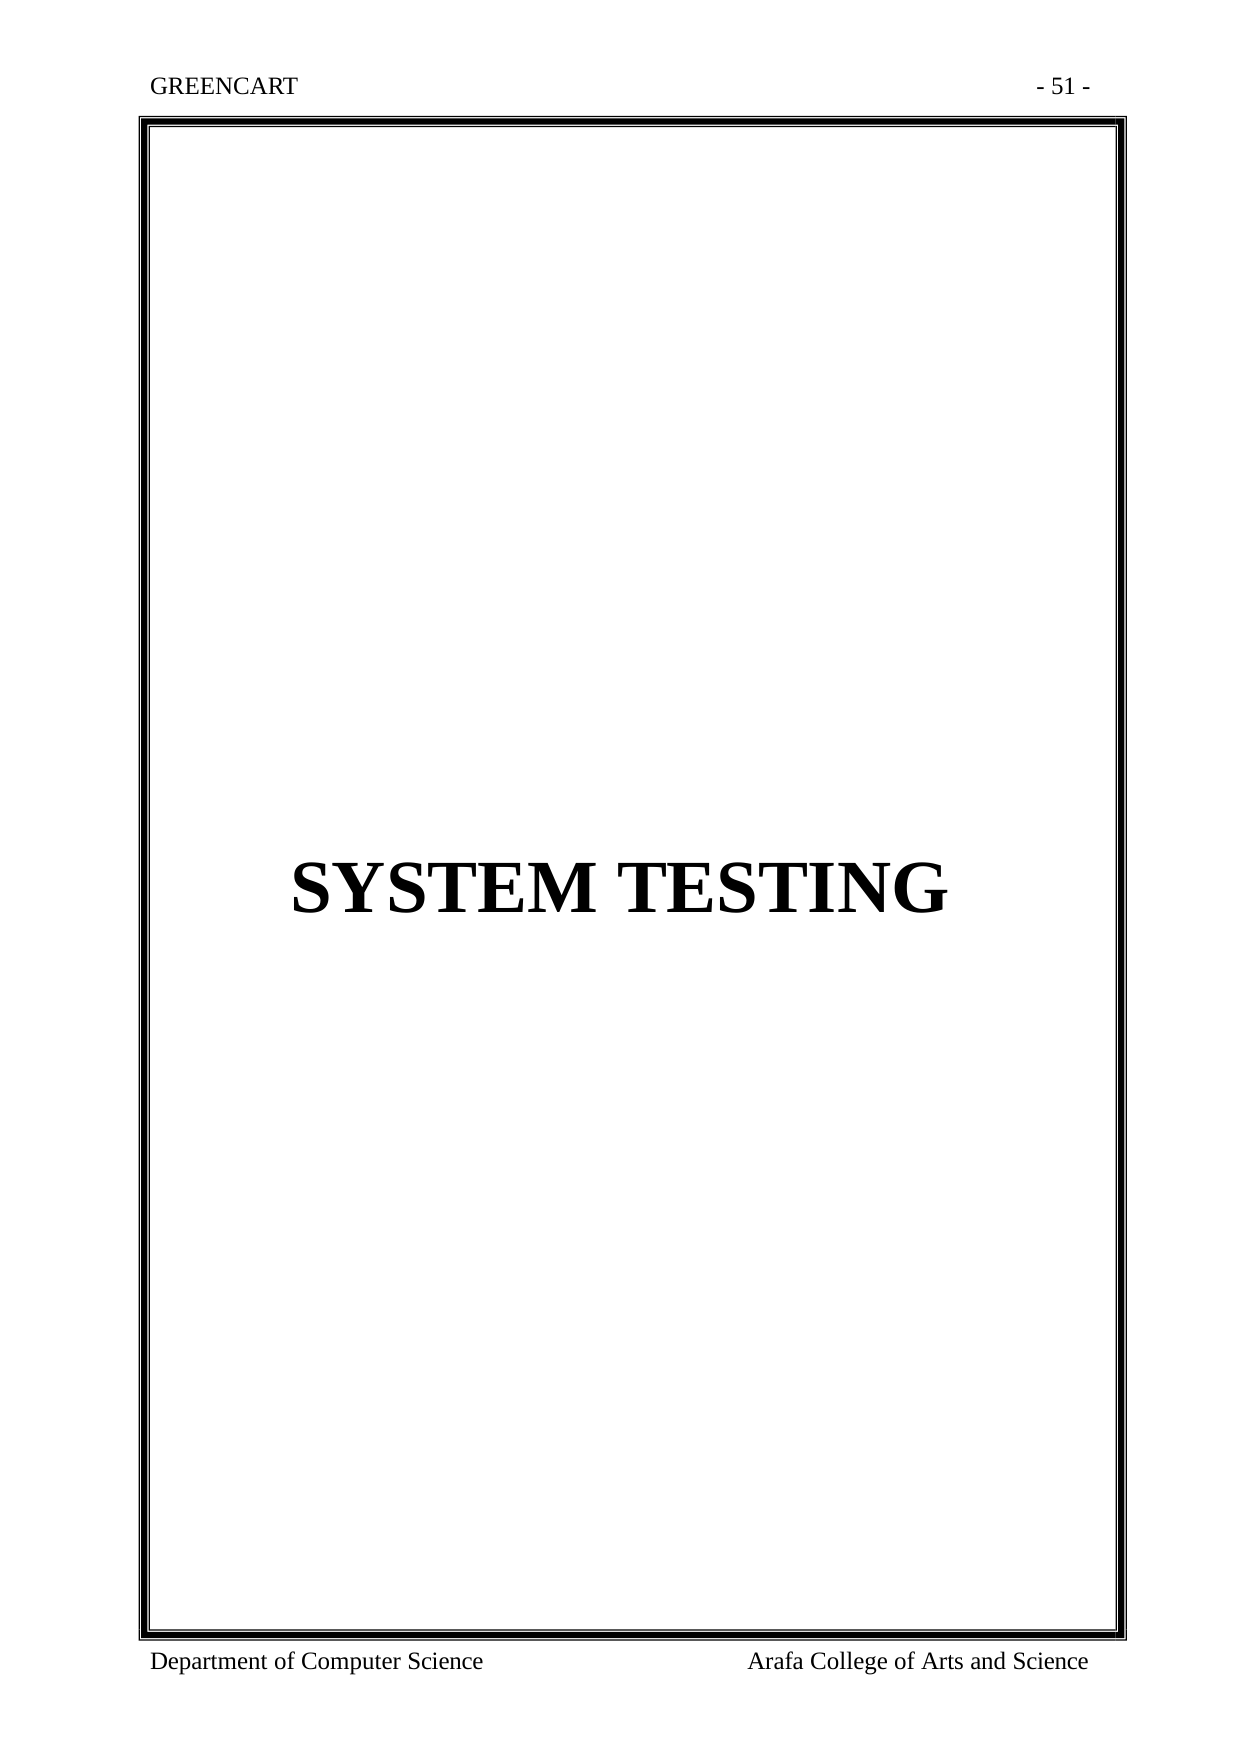

GREENCART
- 51 -

# SYSTEM TESTING
Department of Computer Science
Arafa College of Arts and Science